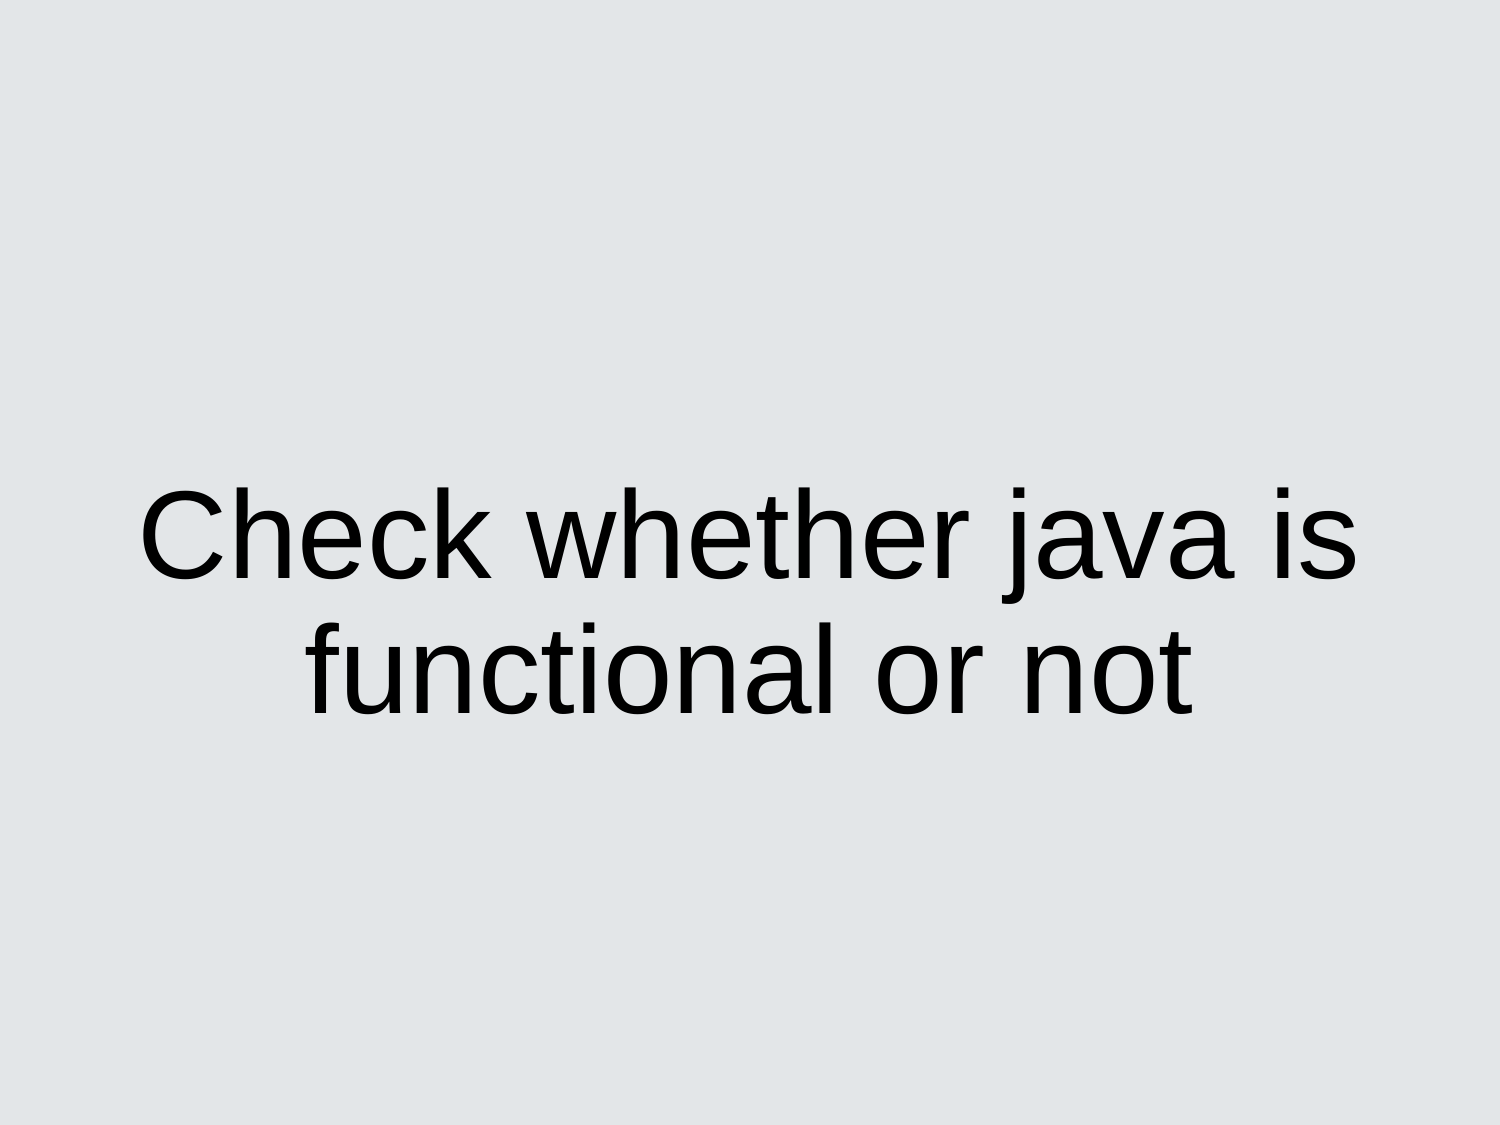

# Check whether java is functional or not